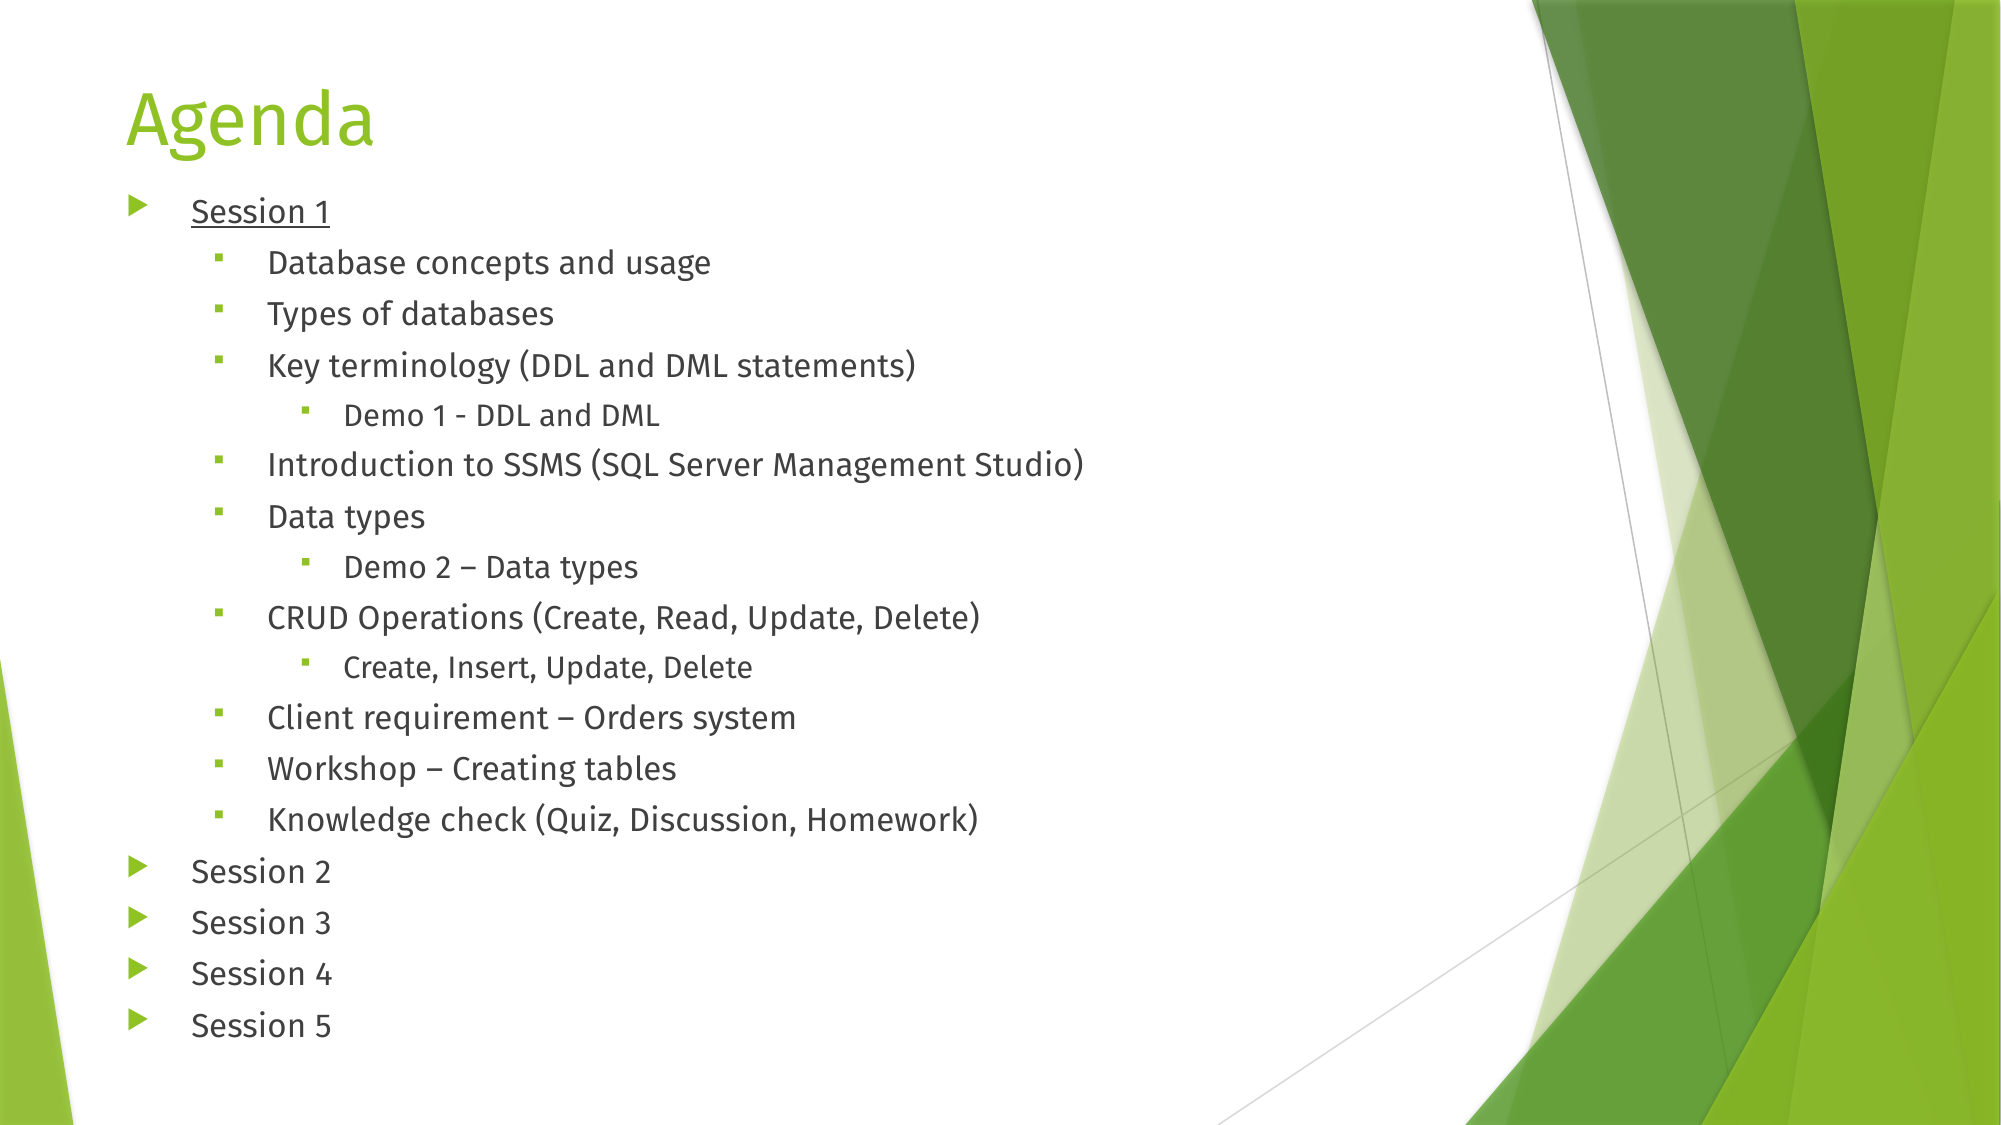

# Agenda
Session 1
Database concepts and usage
Types of databases
Key terminology (DDL and DML statements)
Demo 1 - DDL and DML
Introduction to SSMS (SQL Server Management Studio)
Data types
Demo 2 – Data types
CRUD Operations (Create, Read, Update, Delete)
Create, Insert, Update, Delete
Client requirement – Orders system
Workshop – Creating tables
Knowledge check (Quiz, Discussion, Homework)
Session 2
Session 3
Session 4
Session 5